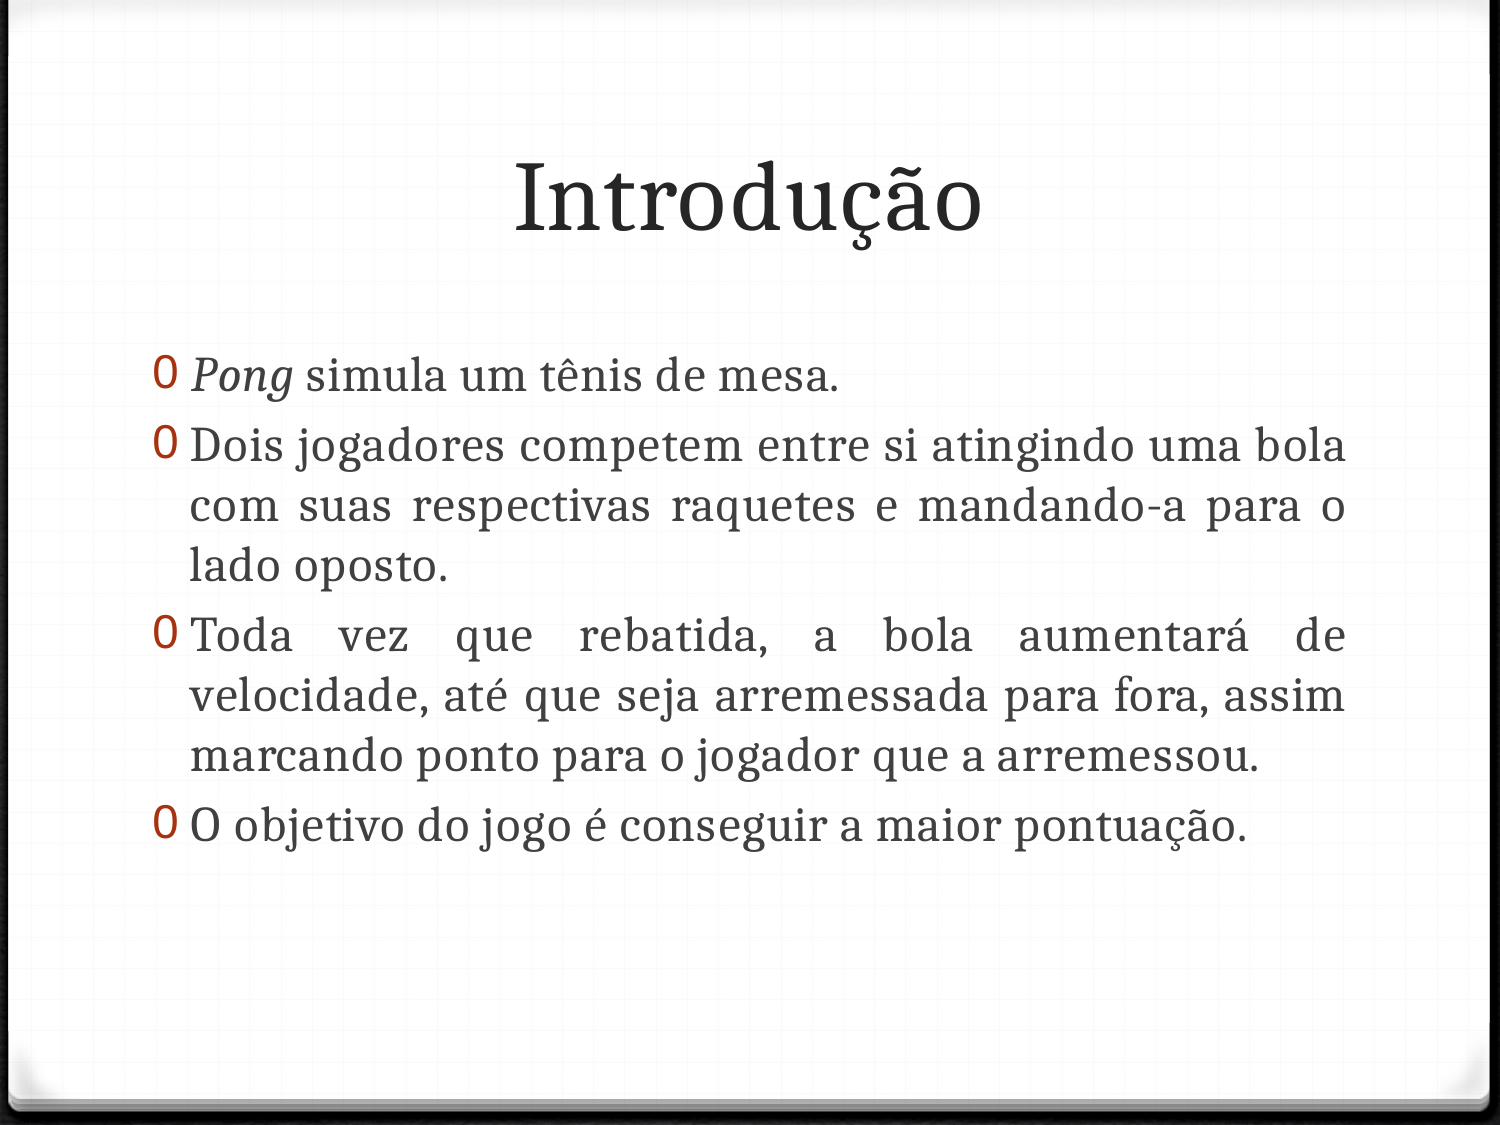

# Introdução
Pong simula um tênis de mesa.
Dois jogadores competem entre si atingindo uma bola com suas respectivas raquetes e mandando-a para o lado oposto.
Toda vez que rebatida, a bola aumentará de velocidade, até que seja arremessada para fora, assim marcando ponto para o jogador que a arremessou.
O objetivo do jogo é conseguir a maior pontuação.